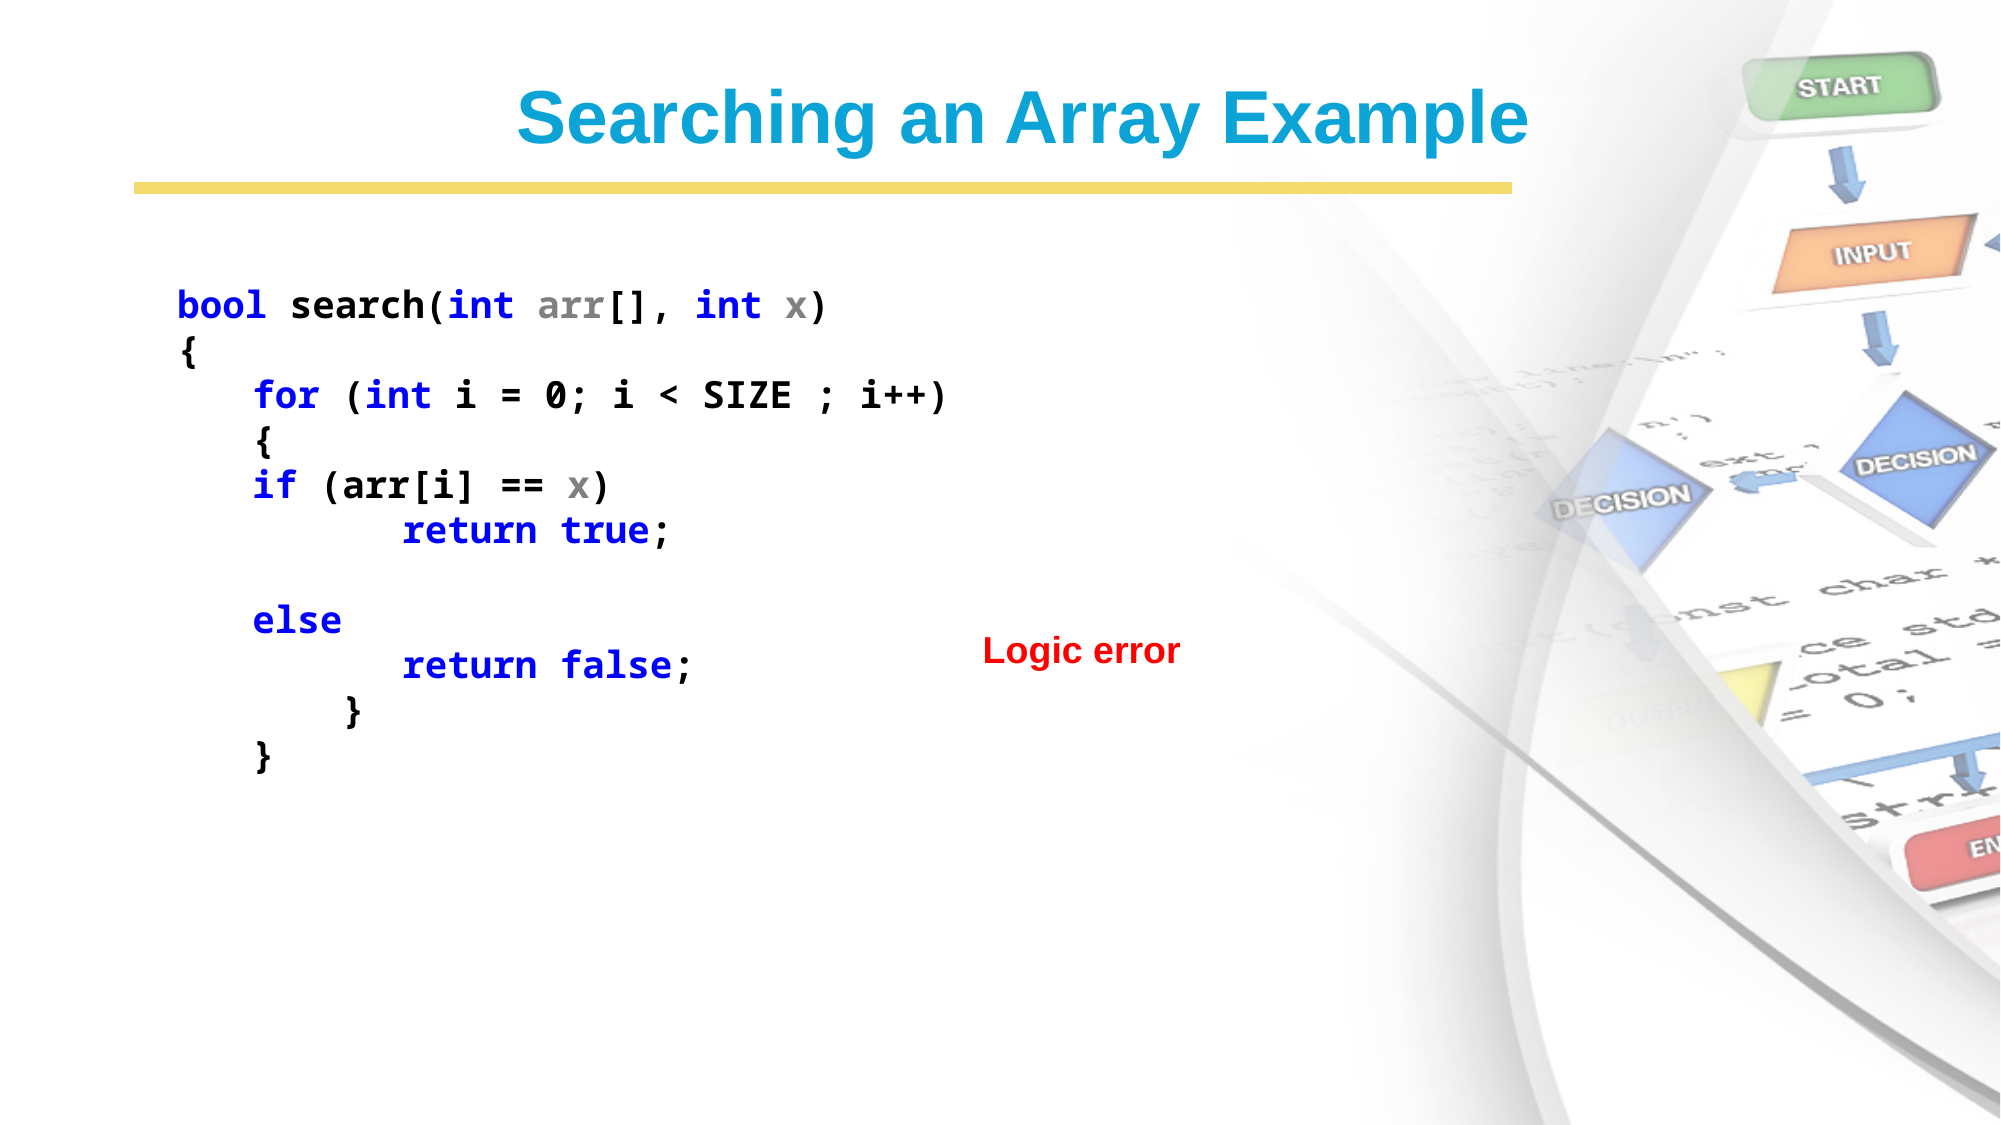

# Searching an Array Example
bool search(int arr[], int x)
{
for (int i = 0; i < SIZE ; i++)
{
if (arr[i] == x)
	return true;

else
	return false;
    }
}
Logic error